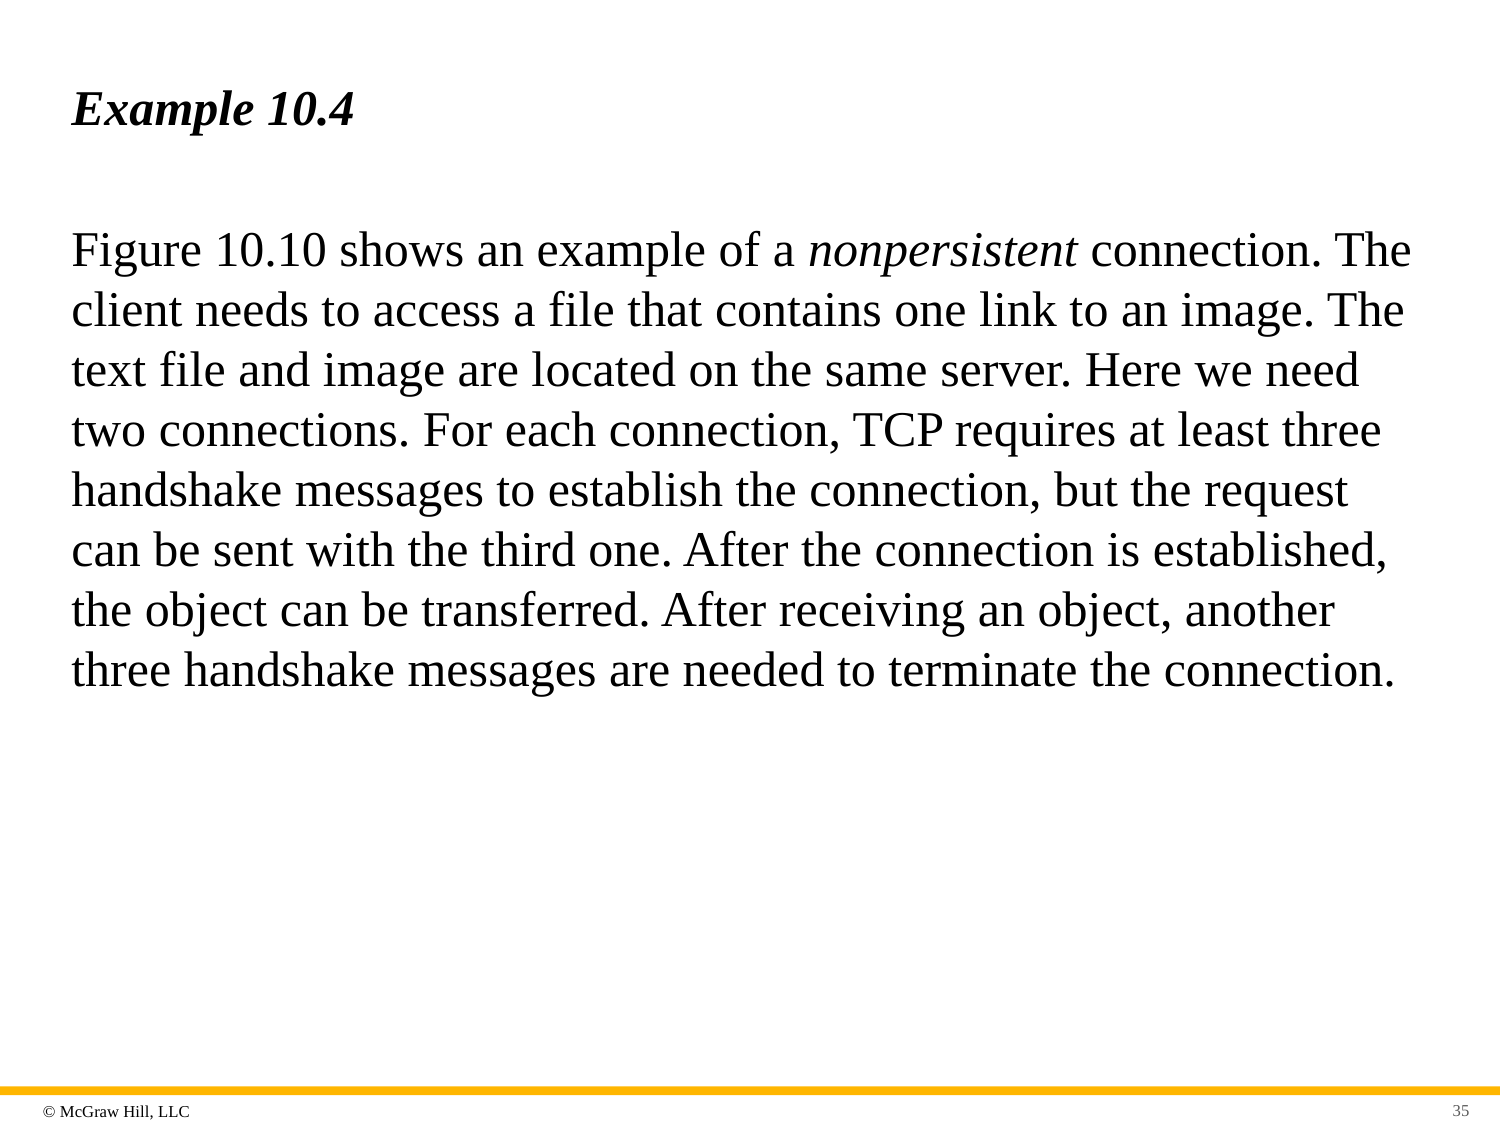

# Example 10.4
Figure 10.10 shows an example of a nonpersistent connection. The client needs to access a file that contains one link to an image. The text file and image are located on the same server. Here we need two connections. For each connection, TCP requires at least three handshake messages to establish the connection, but the request can be sent with the third one. After the connection is established, the object can be transferred. After receiving an object, another three handshake messages are needed to terminate the connection.
35